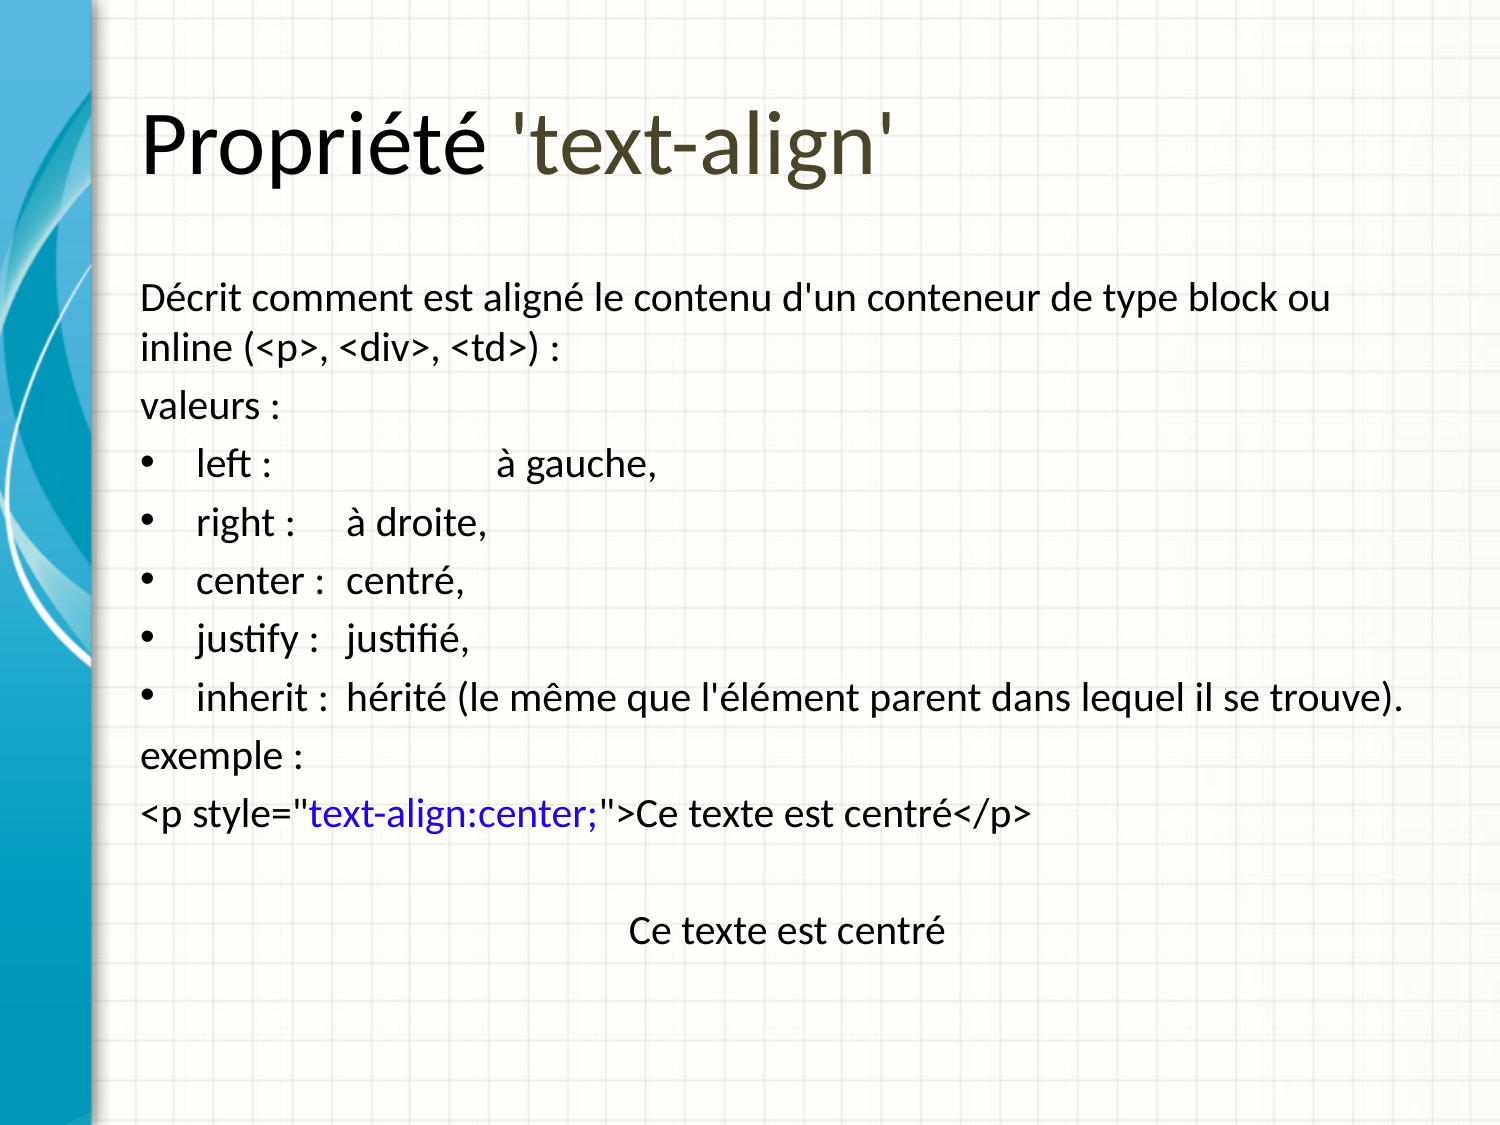

# Propriété 'text-align'
Décrit comment est aligné le contenu d'un conteneur de type block ou inline (<p>, <div>, <td>) :
valeurs :
left : 		à gauche,
right : 	à droite,
center : 	centré,
justify : 	justifié,
inherit :	hérité (le même que l'élément parent dans lequel il se trouve).
exemple :
<p style="text-align:center;">Ce texte est centré</p>

Ce texte est centré